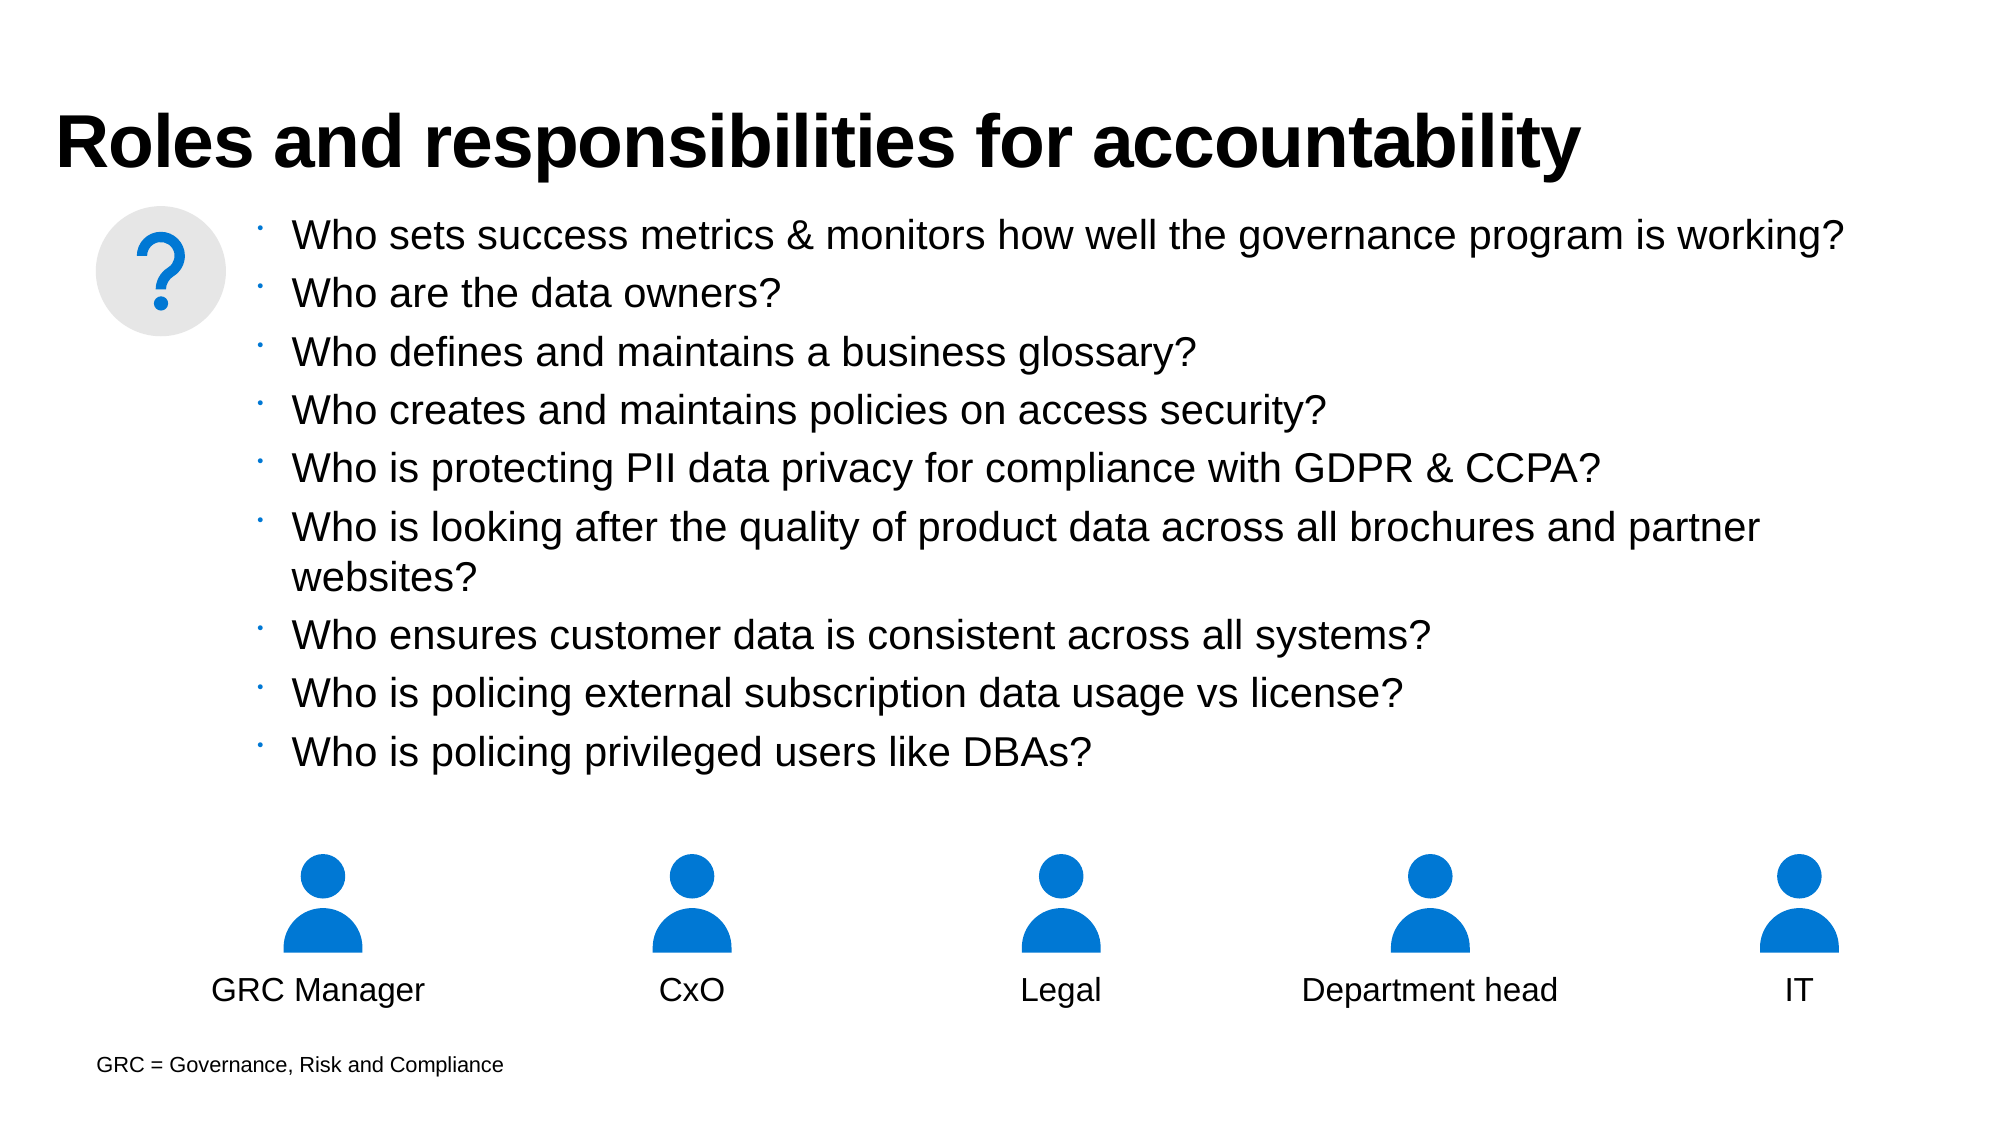

Roles and responsibilities for accountability

Who sets success metrics & monitors how well the governance program is working?
Who are the data owners?
Who defines and maintains a business glossary?
Who creates and maintains policies on access security?
Who is protecting PII data privacy for compliance with GDPR & CCPA?
Who is looking after the quality of product data across all brochures and partner websites?
Who ensures customer data is consistent across all systems?
Who is policing external subscription data usage vs license?
Who is policing privileged users like DBAs?

GRC Manager
CxO
Legal
Department head
IT
GRC = Governance, Risk and Compliance